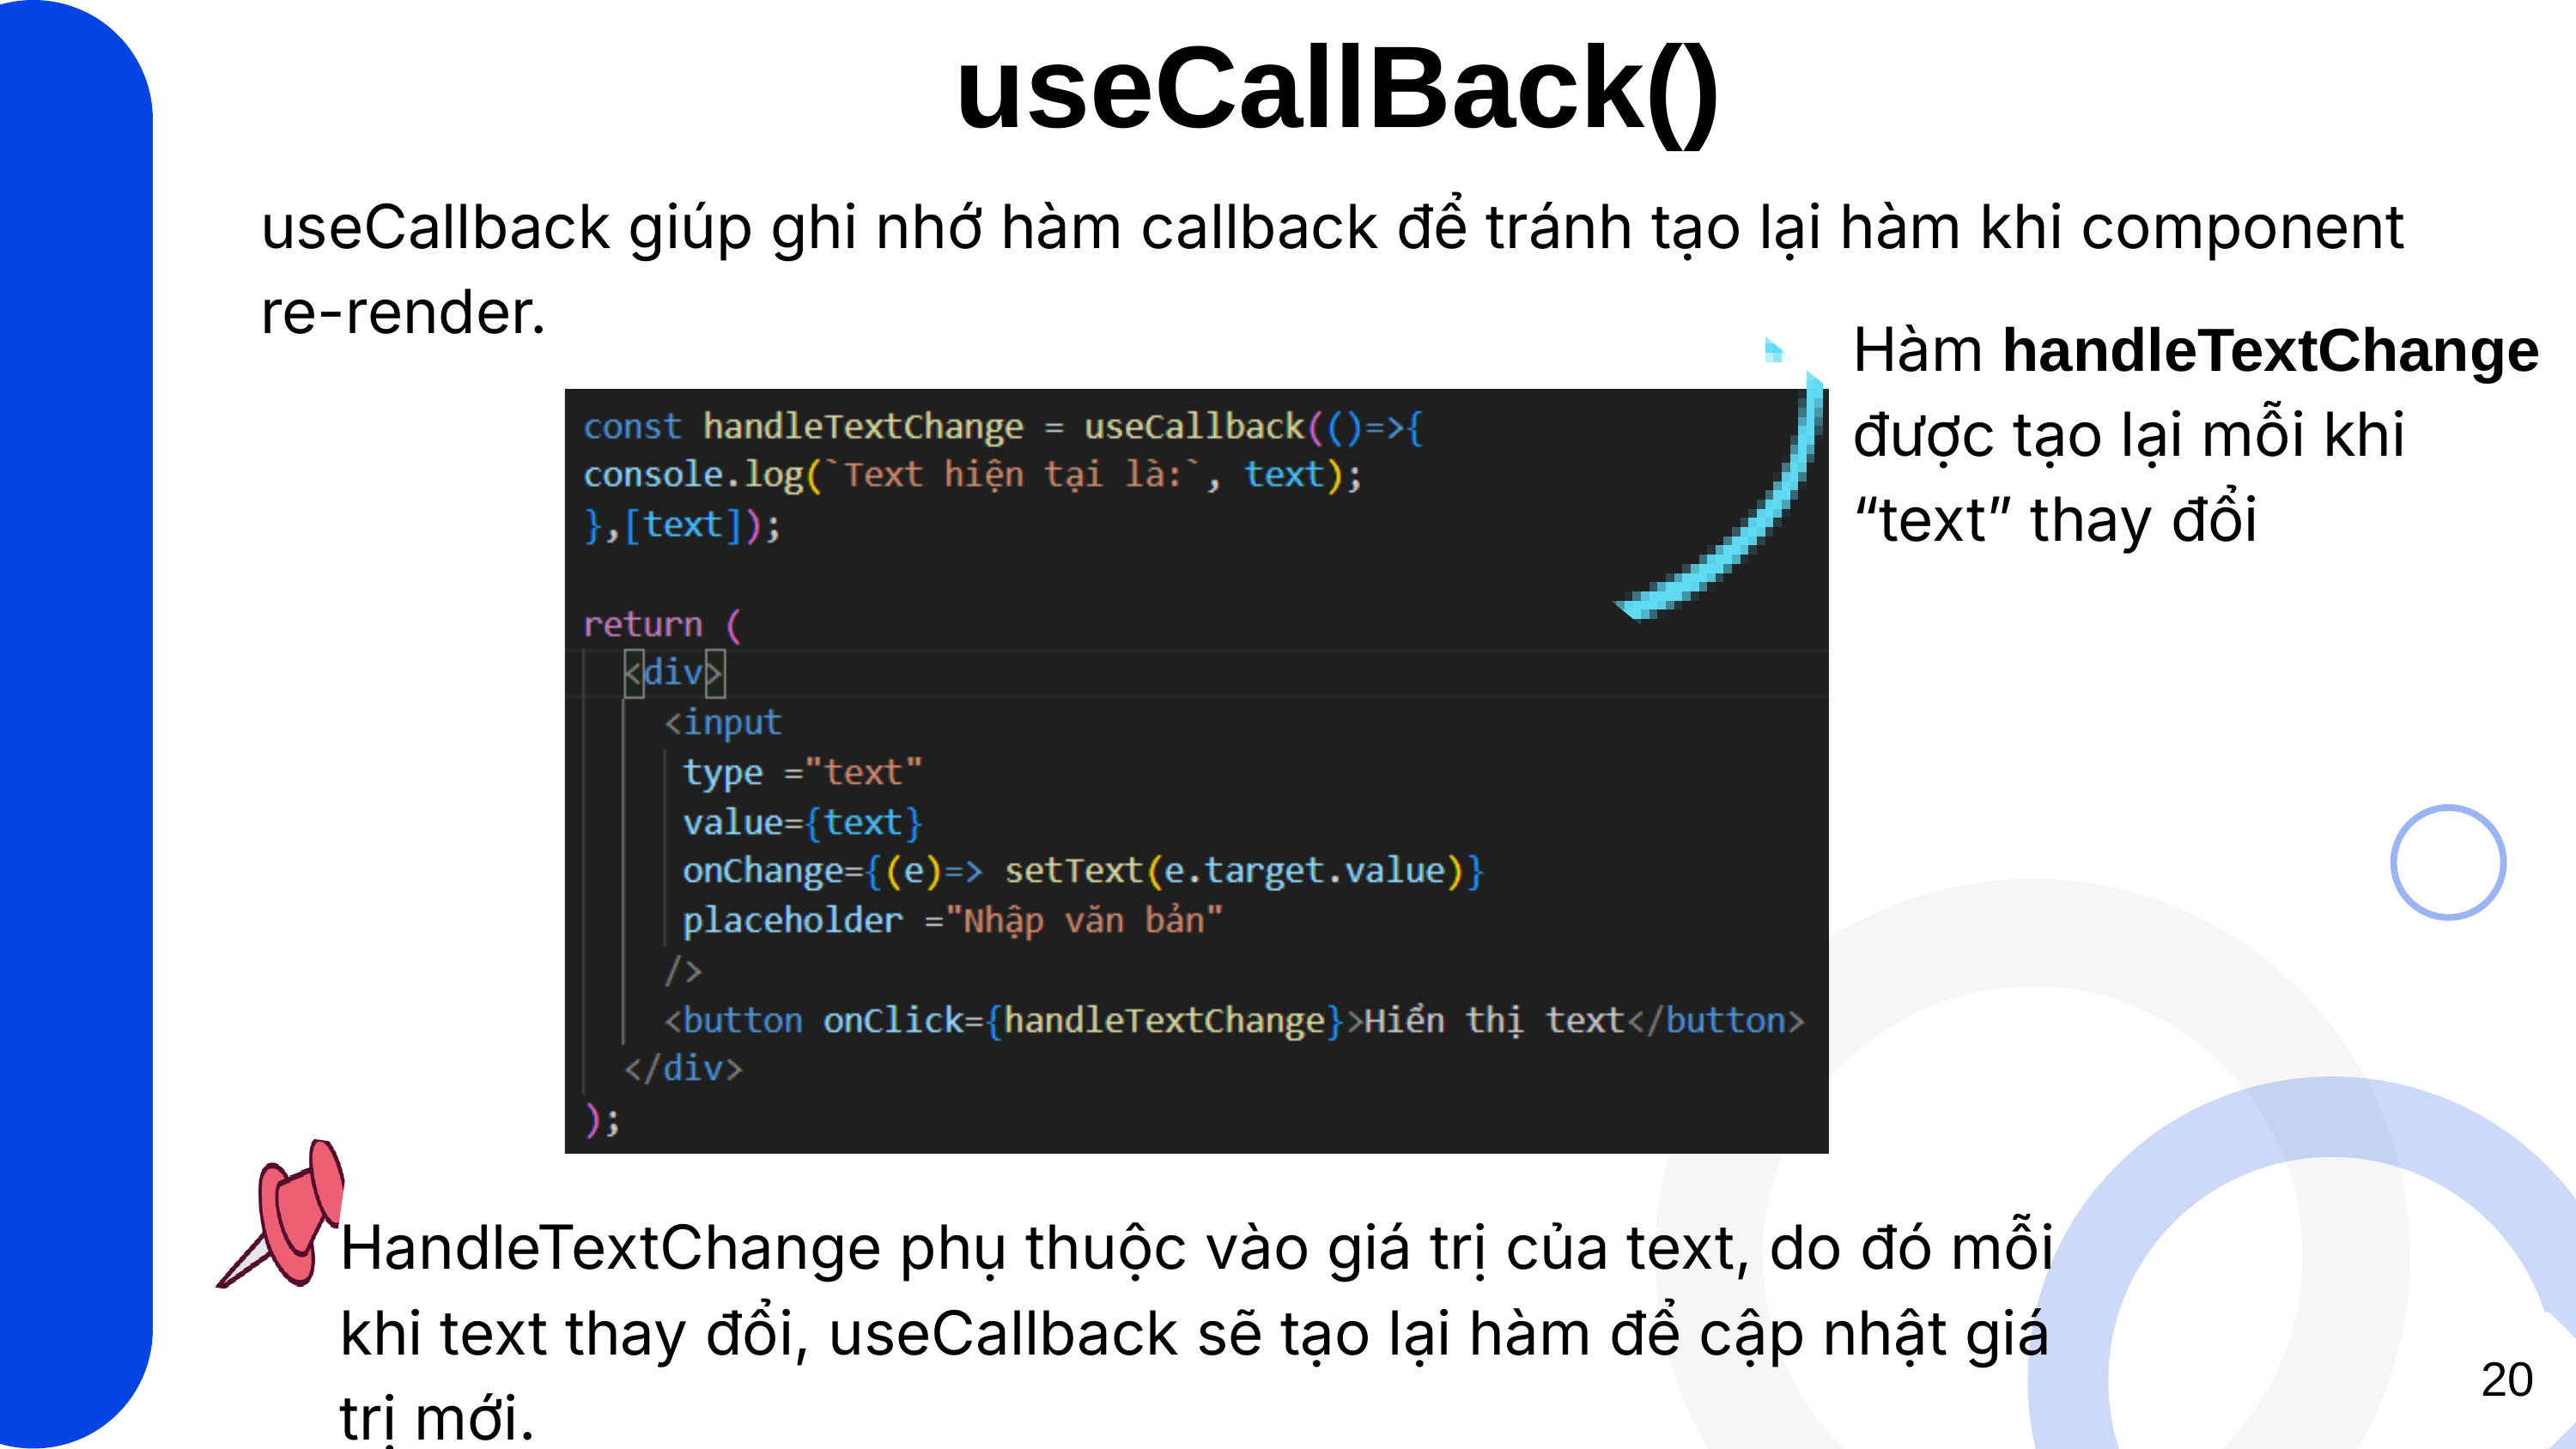

useCallBack()
useCallback giúp ghi nhớ hàm callback để tránh tạo lại hàm khi component re-render.

Hàm handleTextChange được tạo lại mỗi khi “text” thay đổi

HandleTextChange phụ thuộc vào giá trị của text, do đó mỗi khi text thay đổi, useCallback sẽ tạo lại hàm để cập nhật giá trị mới.

20